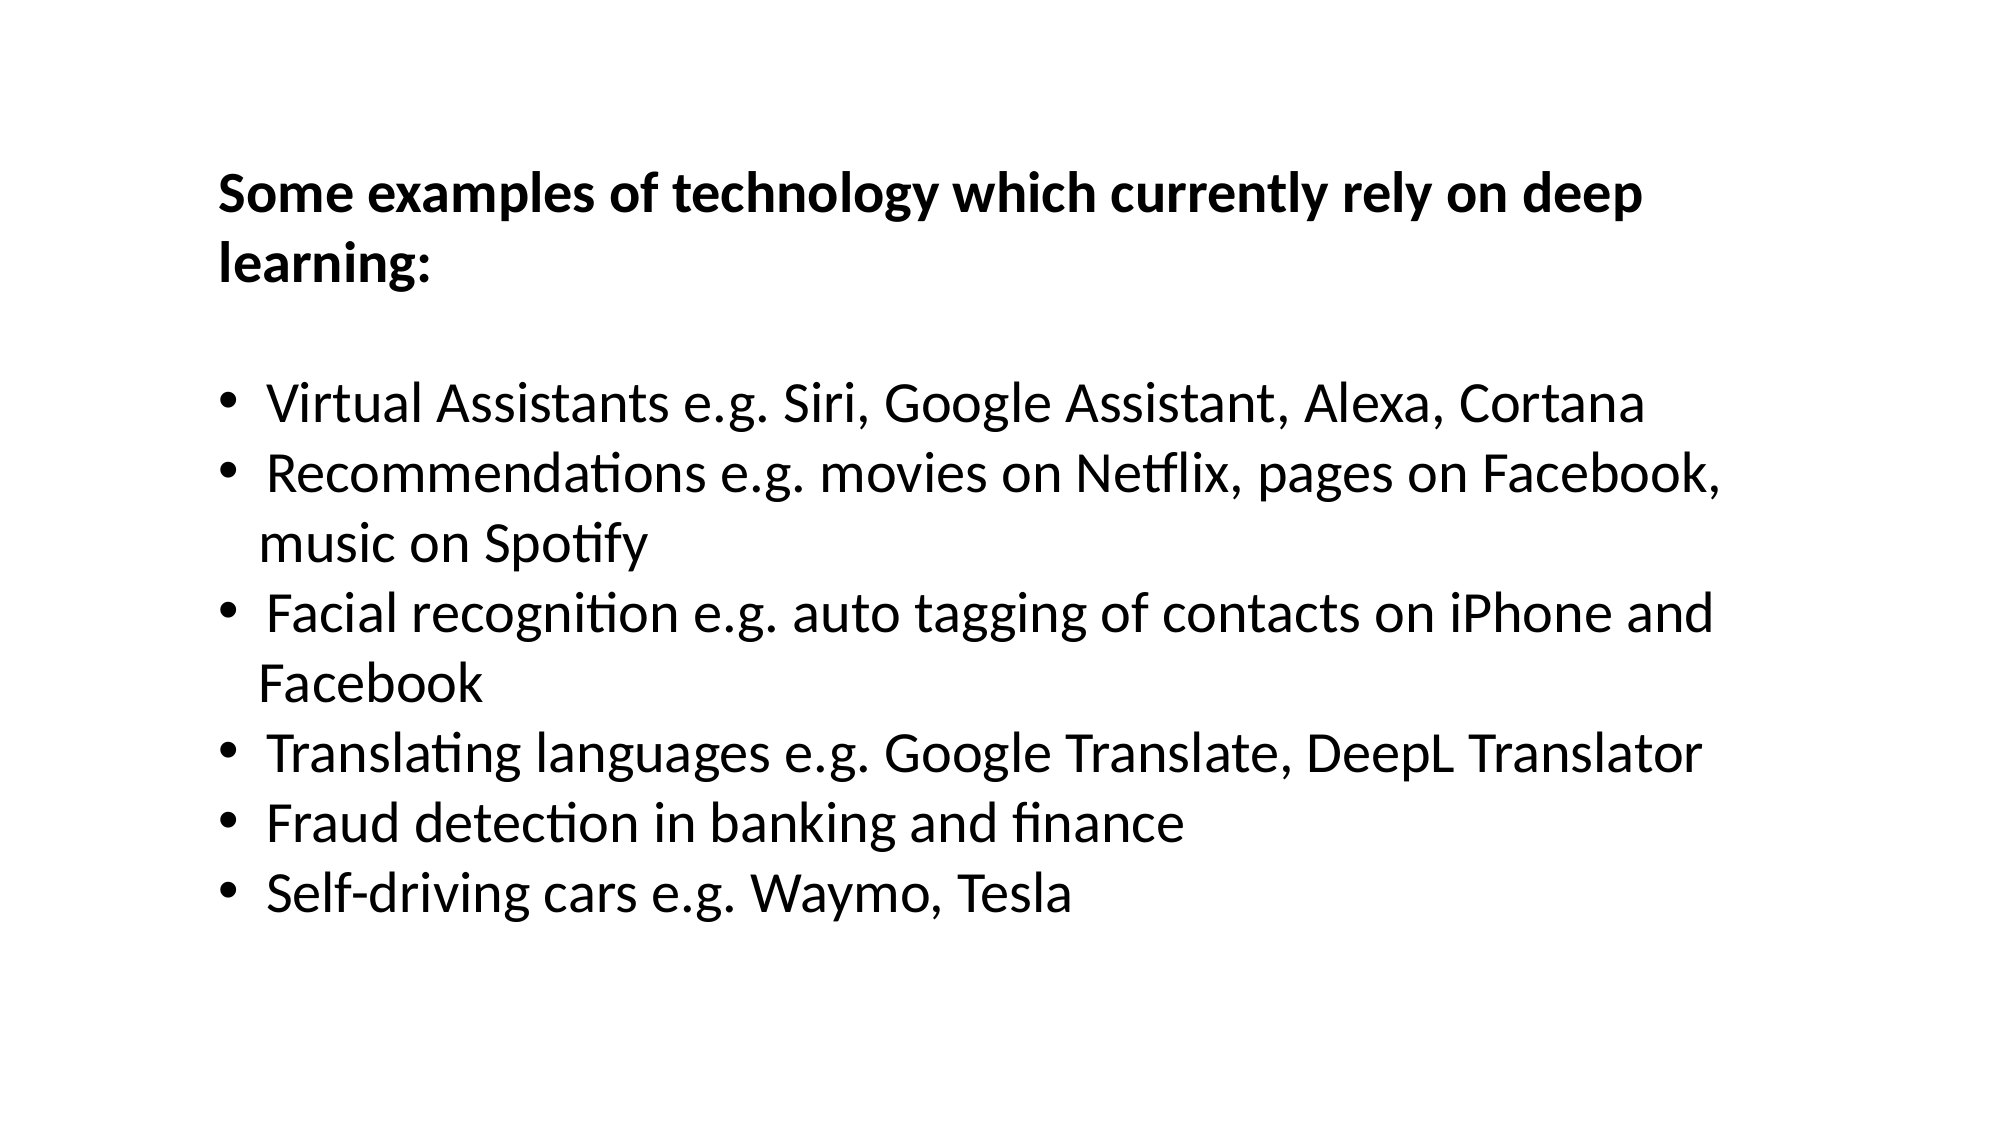

Some examples of technology which currently rely on deep learning:

  Virtual Assistants e.g. Siri, Google Assistant, Alexa, Cortana
  Recommendations e.g. movies on Netflix, pages on Facebook,
   music on Spotify
  Facial recognition e.g. auto tagging of contacts on iPhone and
   Facebook
  Translating languages e.g. Google Translate, DeepL Translator
  Fraud detection in banking and finance
  Self-driving cars e.g. Waymo, Tesla